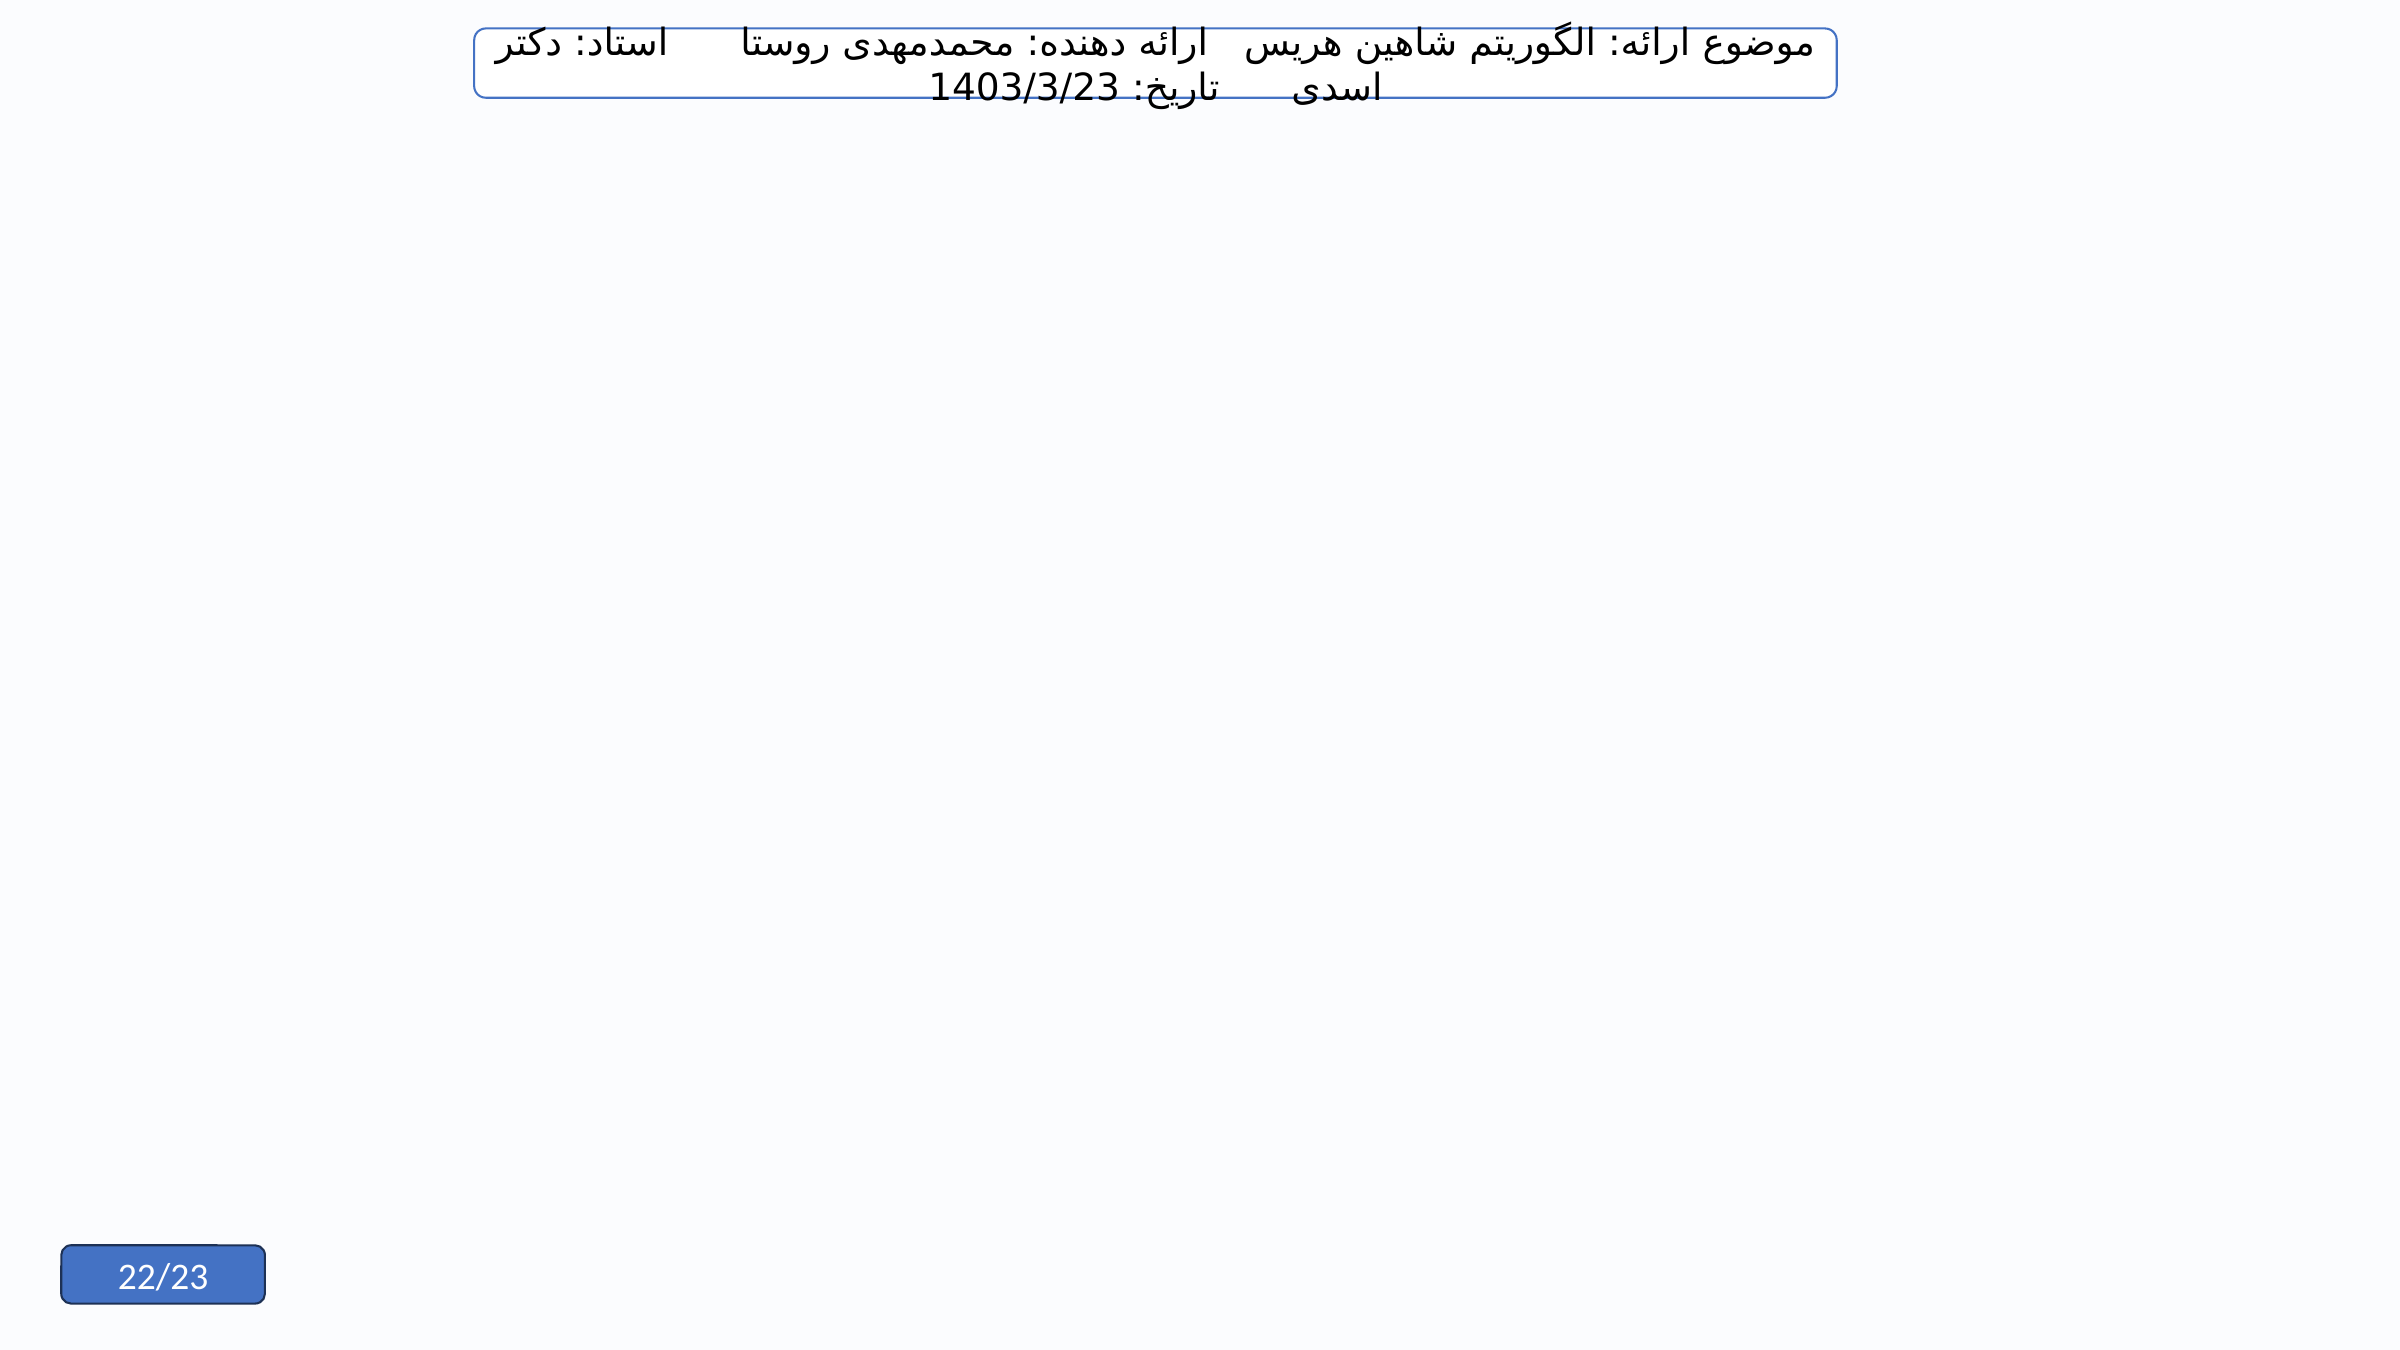

موضوع ارائه: الگوریتم شاهین هریس   ارائه دهنده: محمدمهدی روستا      استاد: دکتر اسدی      تاریخ: 1403/3/23
22/23